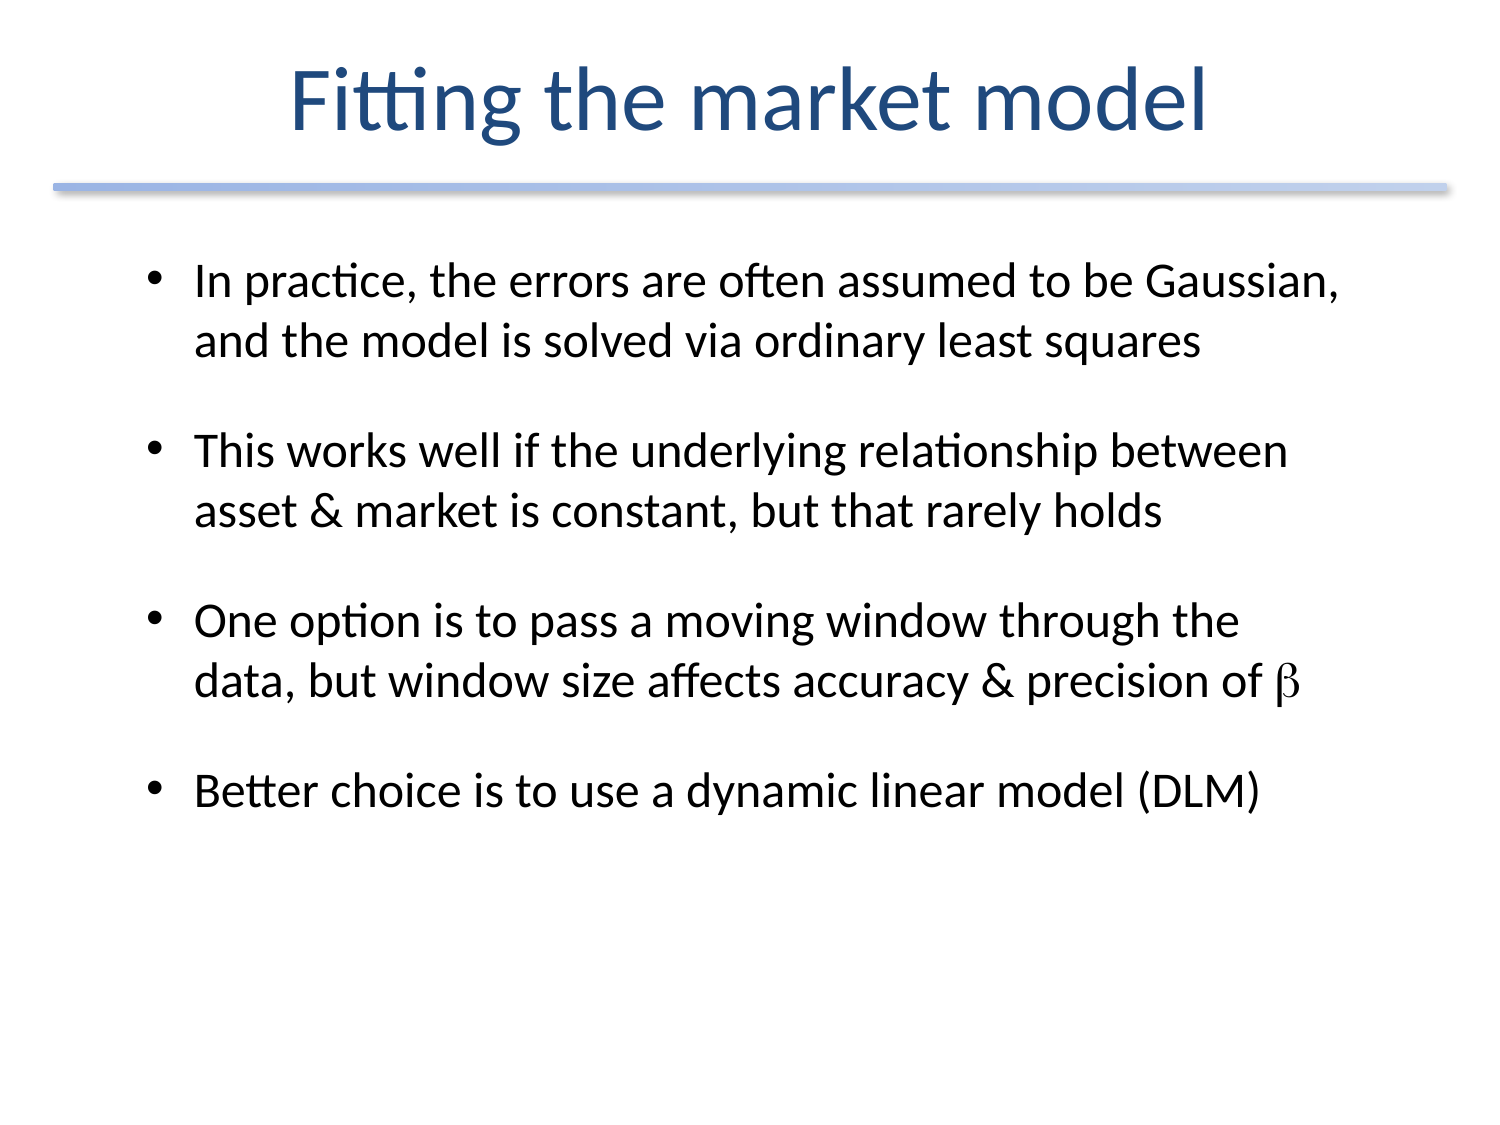

# Fitting the market model

In practice, the errors are often assumed to be Gaussian, and the model is solved via ordinary least squares
This works well if the underlying relationship between asset & market is constant, but that rarely holds
One option is to pass a moving window through the data, but window size affects accuracy & precision of β
Better choice is to use a dynamic linear model (DLM)